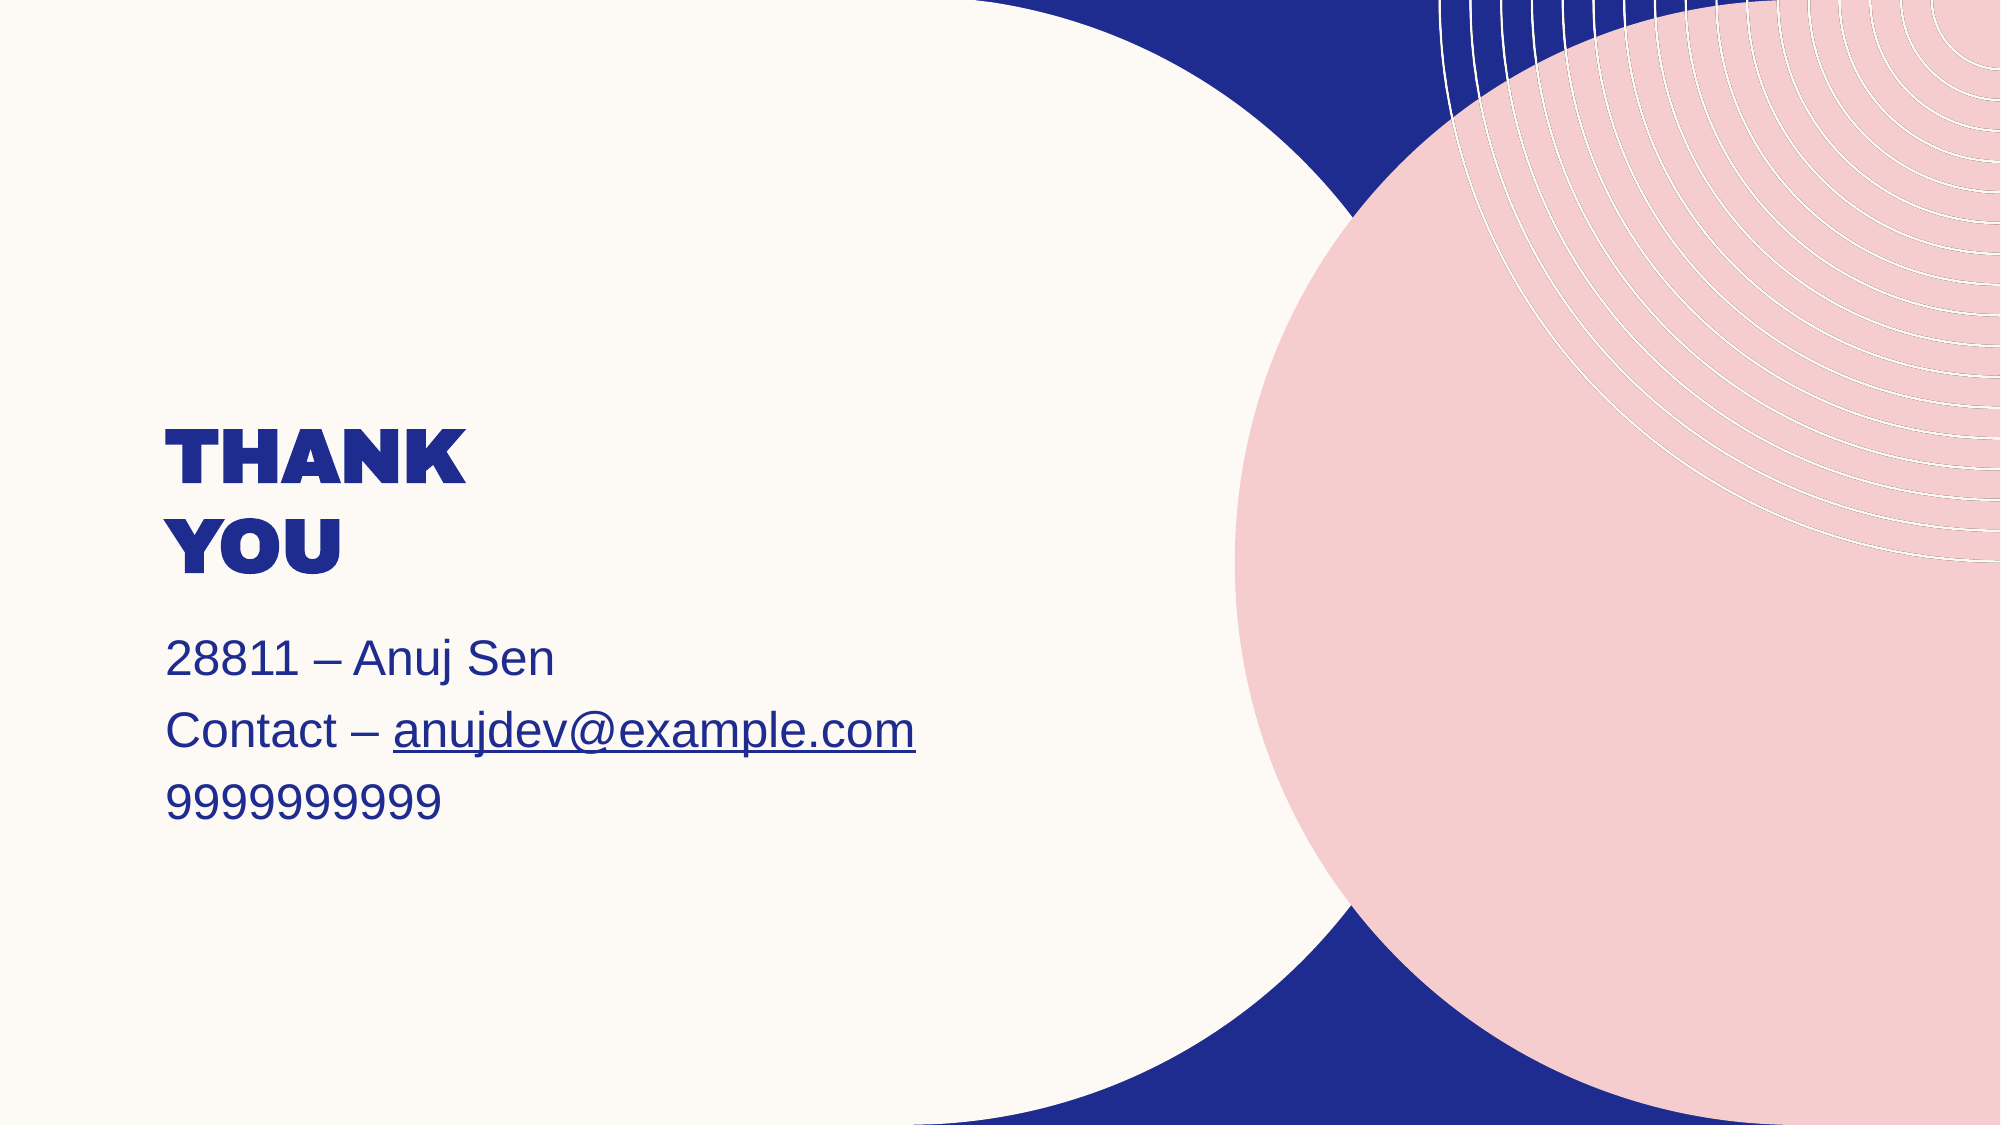

# Thank you
28811 – Anuj Sen
Contact – anujdev@example.com
9999999999